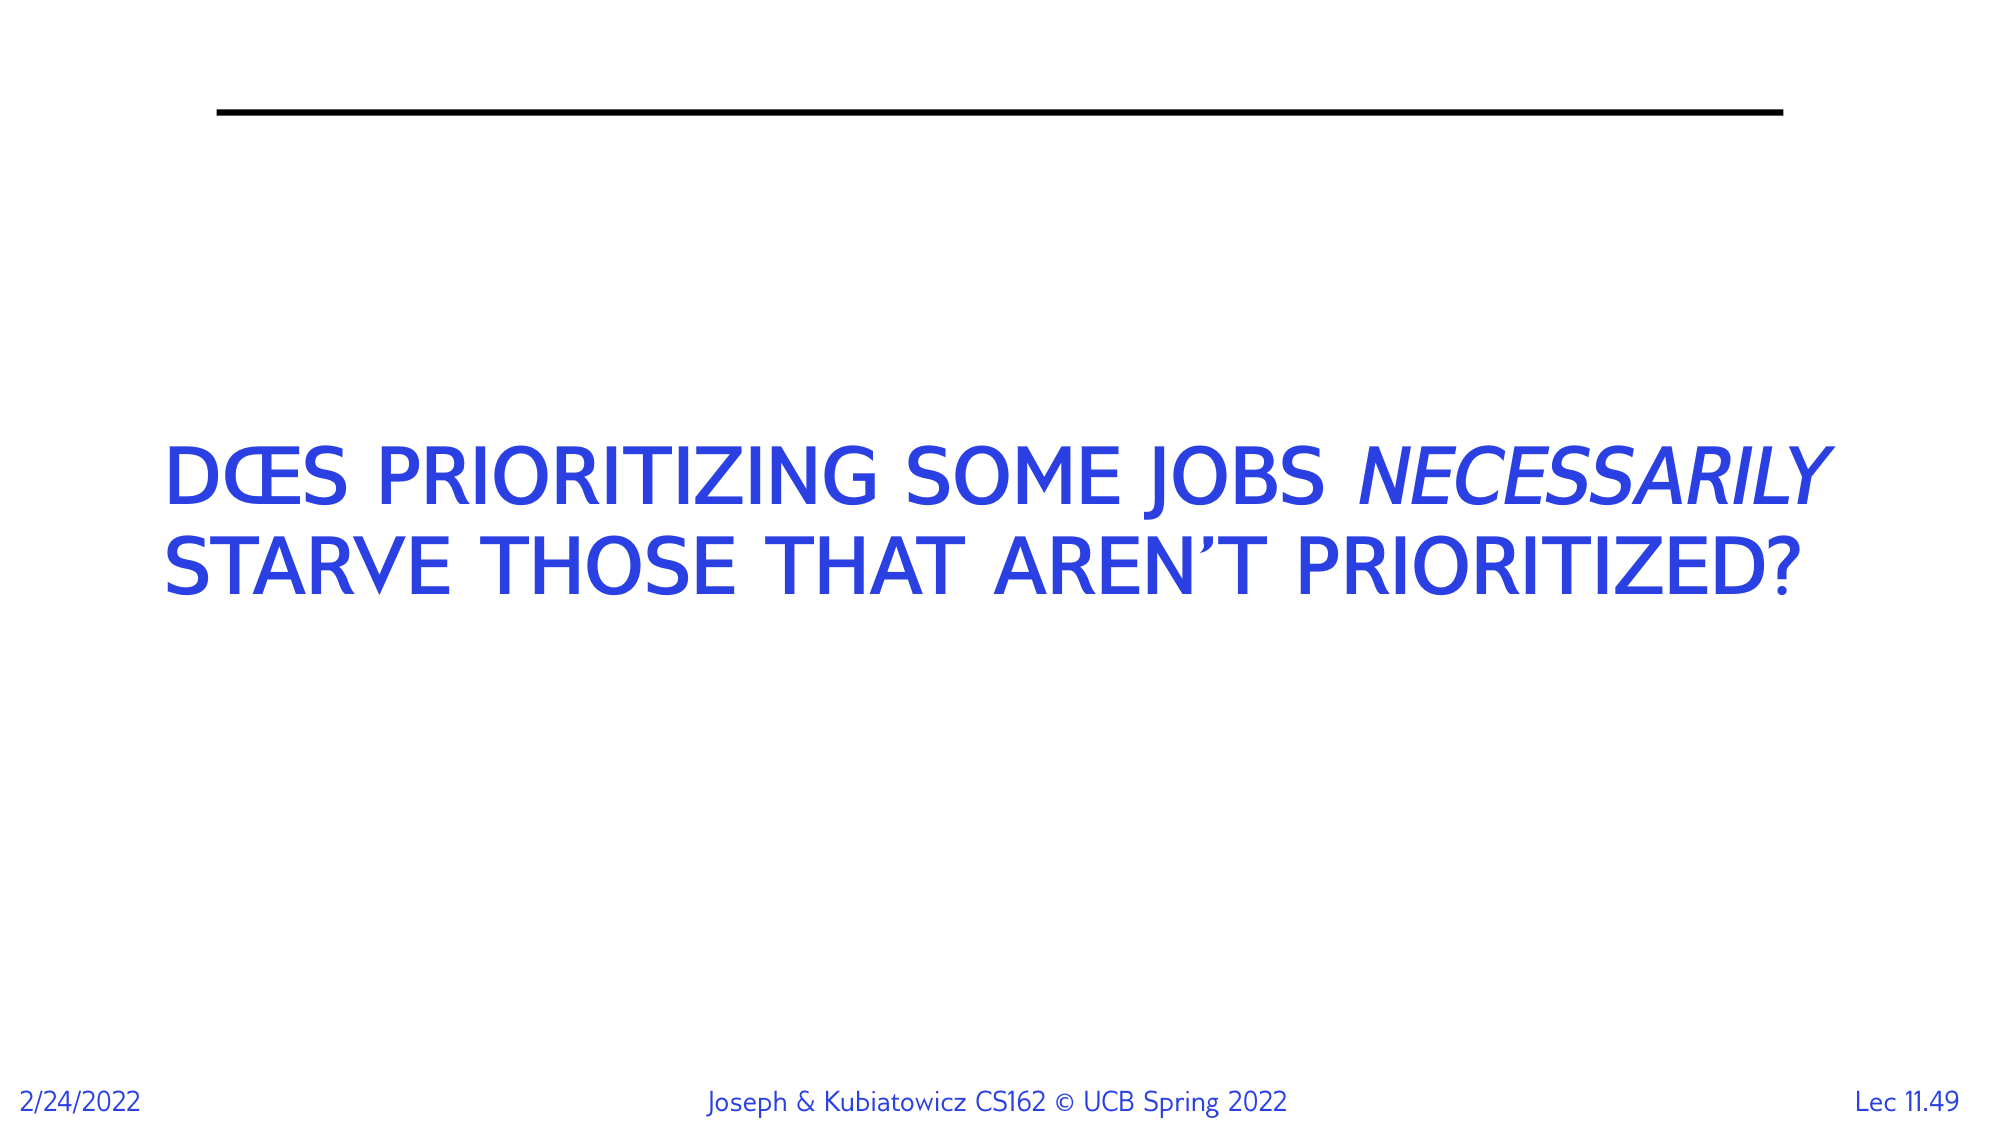

# Does prioritizing some jobs necessarily starve those that aren’t prioritized?